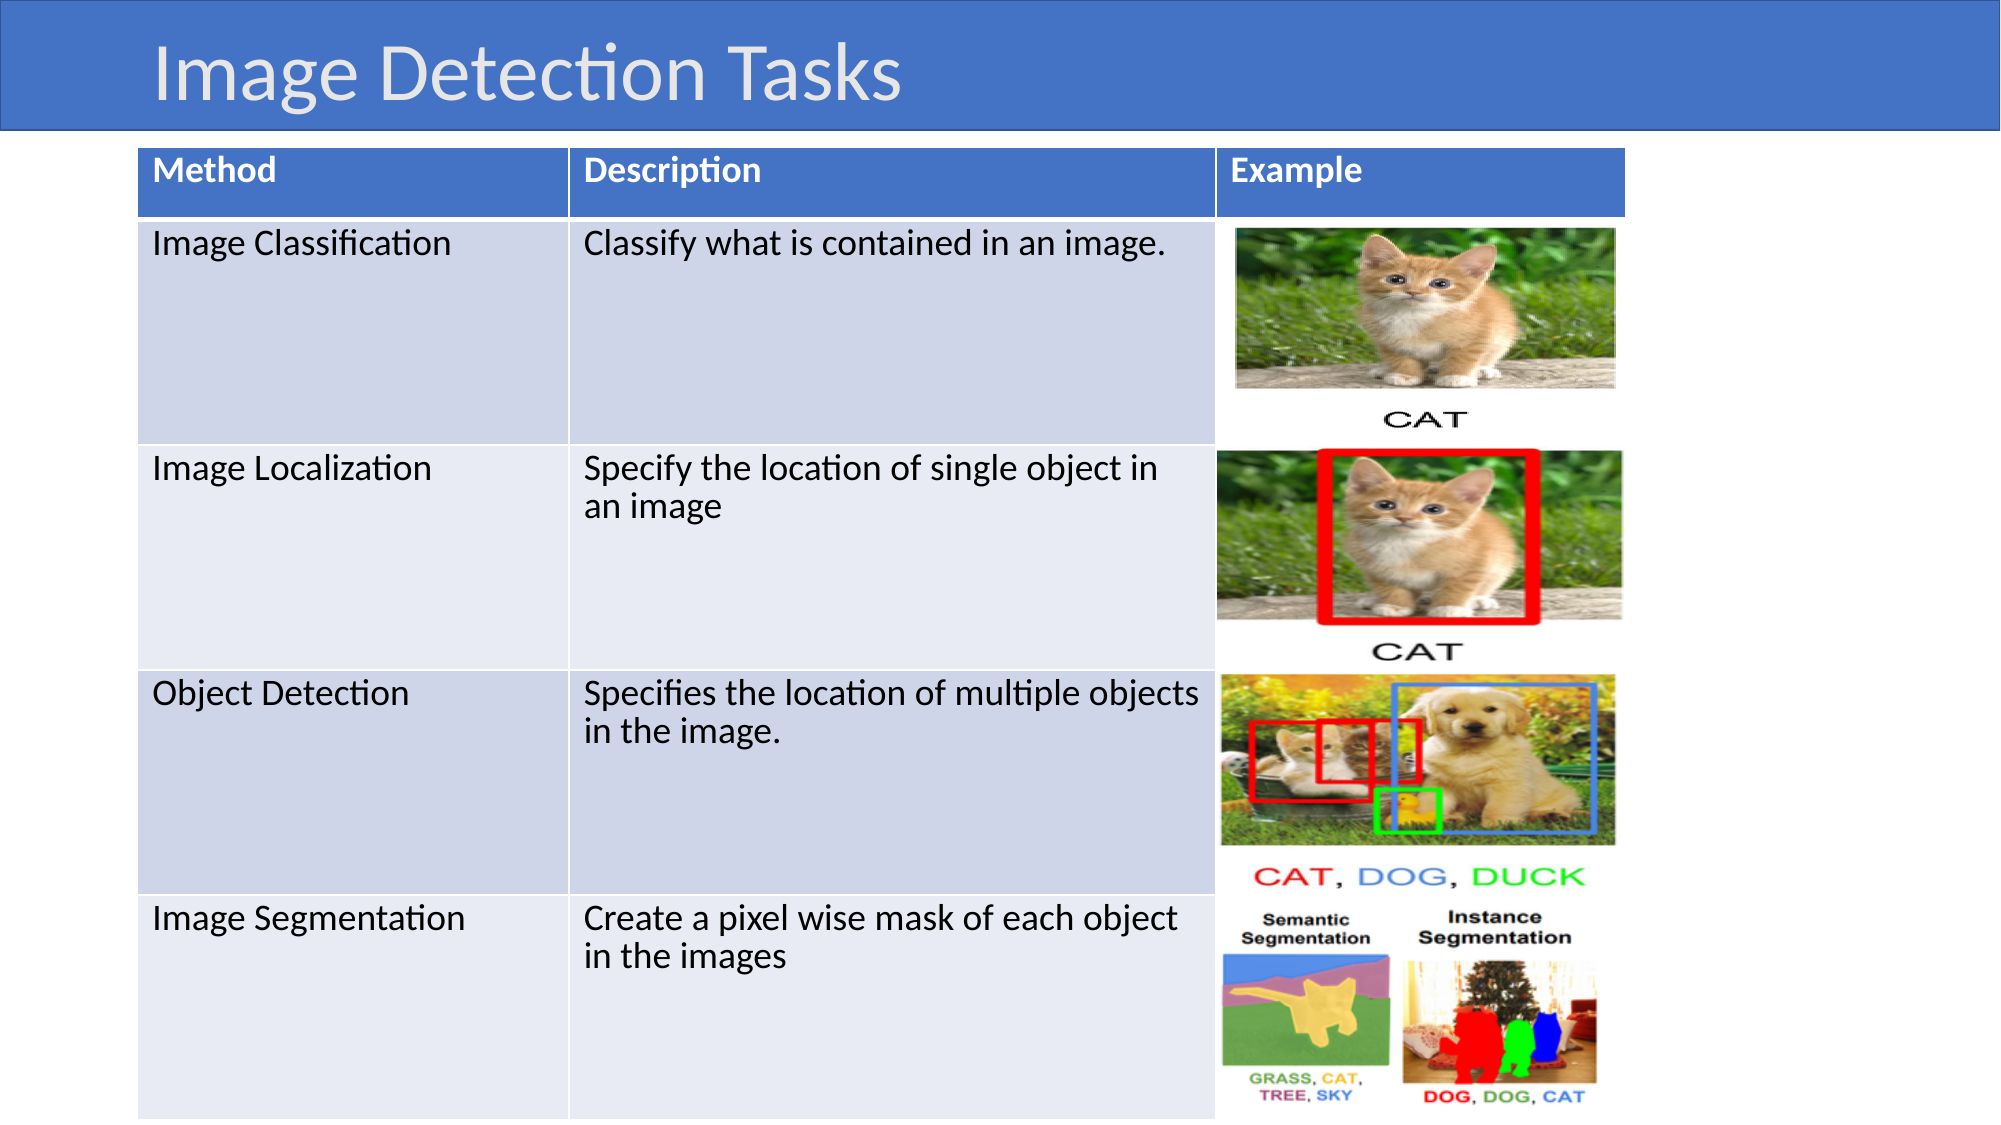

# Image Detection Tasks
| Method | Description | Example |
| --- | --- | --- |
| Image Classification | Classify what is contained in an image. |  |
| Image Localization | Specify the location of single object in an image |  |
| Object Detection | Specifies the location of multiple objects in the image. |  |
| Image Segmentation | Create a pixel wise mask of each object in the images |  |